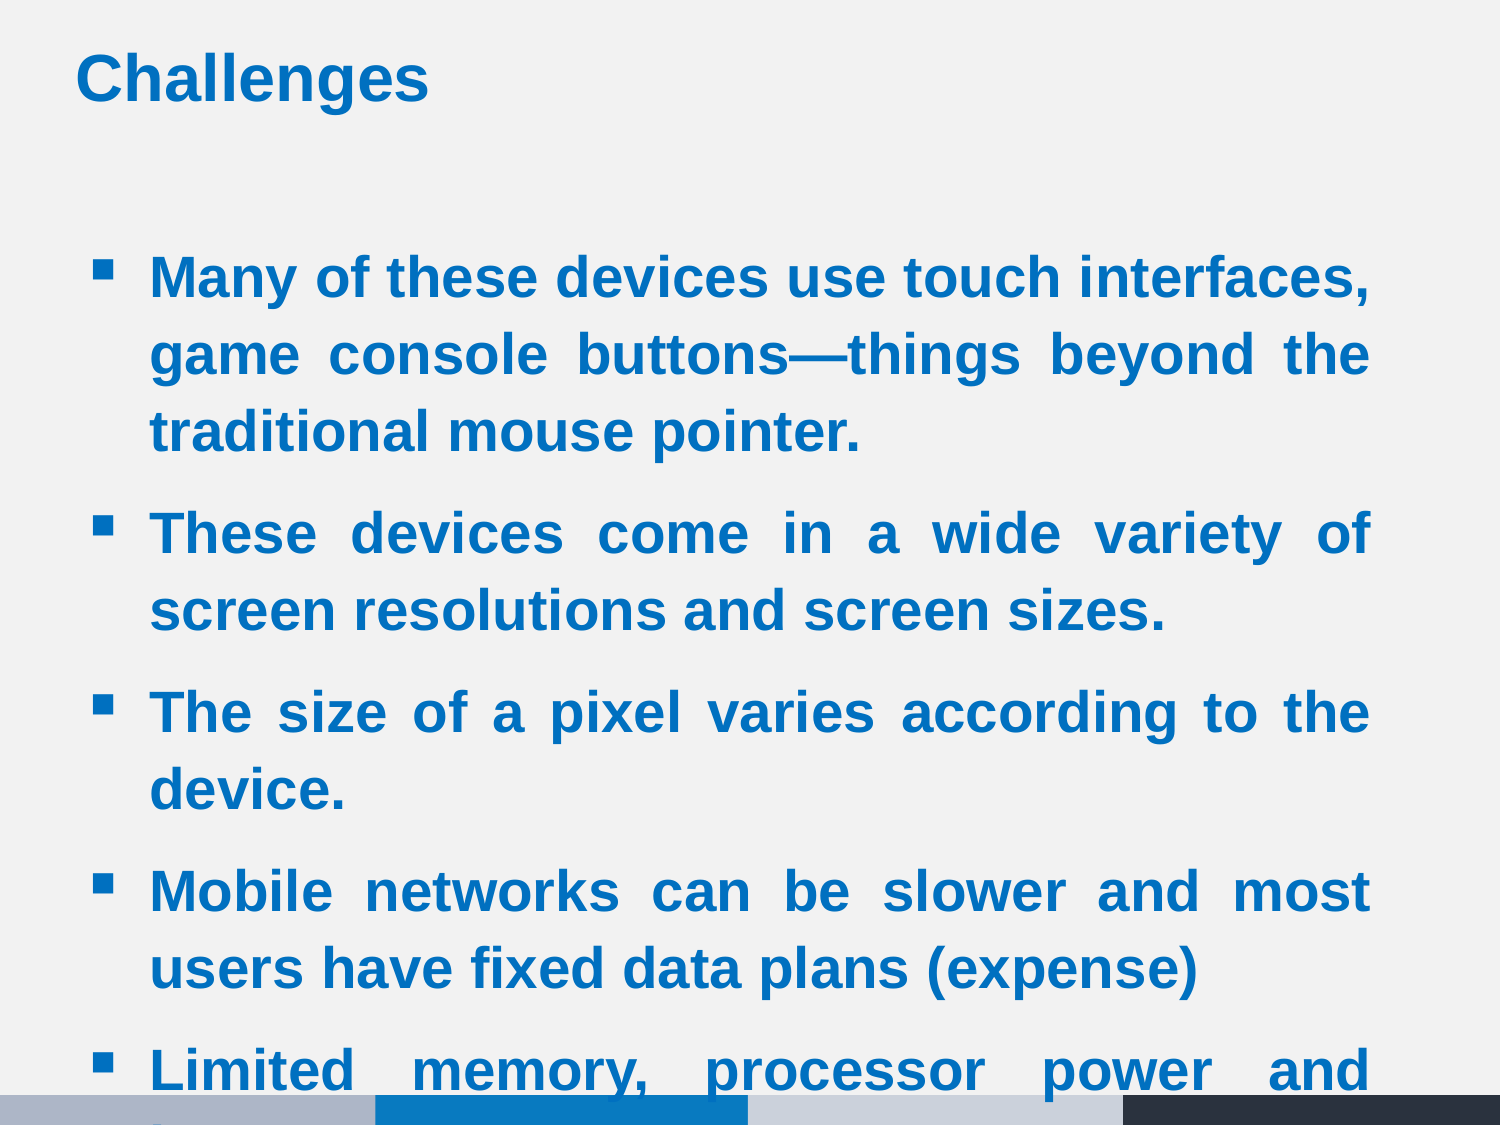

# Challenges
Many of these devices use touch interfaces, game console buttons—things beyond the traditional mouse pointer.
These devices come in a wide variety of screen resolutions and screen sizes.
The size of a pixel varies according to the device.
Mobile networks can be slower and most users have fixed data plans (expense)
Limited memory, processor power and battery
A wide variety of browsers are used on mobile devices.